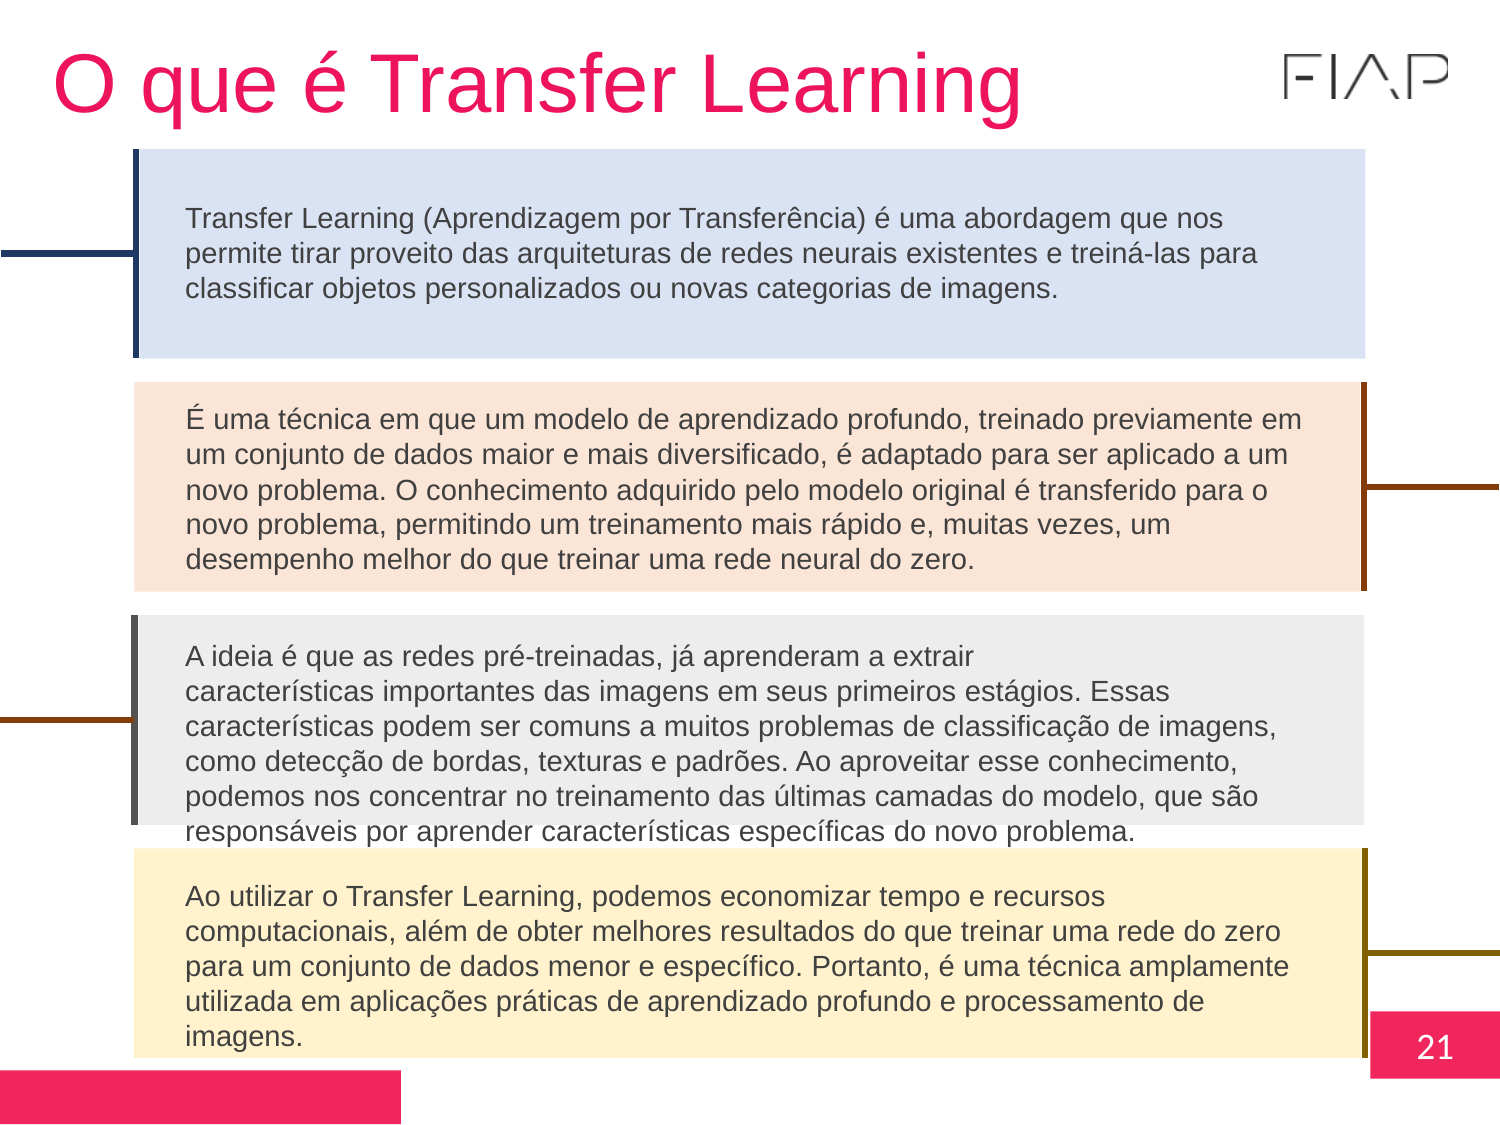

O que é Transfer Learning

Transfer Learning (Aprendizagem por Transferência) é uma abordagem que nos permite tirar proveito das arquiteturas de redes neurais existentes e treiná-las para classificar objetos personalizados ou novas categorias de imagens.

É uma técnica em que um modelo de aprendizado profundo, treinado previamente em um conjunto de dados maior e mais diversificado, é adaptado para ser aplicado a um novo problema. O conhecimento adquirido pelo modelo original é transferido para o novo problema, permitindo um treinamento mais rápido e, muitas vezes, um desempenho melhor do que treinar uma rede neural do zero.

A ideia é que as redes pré-treinadas, já aprenderam a extrair características importantes das imagens em seus primeiros estágios. Essas características podem ser comuns a muitos problemas de classificação de imagens, como detecção de bordas, texturas e padrões. Ao aproveitar esse conhecimento, podemos nos concentrar no treinamento das últimas camadas do modelo, que são responsáveis por aprender características específicas do novo problema.

Ao utilizar o Transfer Learning, podemos economizar tempo e recursos computacionais, além de obter melhores resultados do que treinar uma rede do zero para um conjunto de dados menor e específico. Portanto, é uma técnica amplamente utilizada em aplicações práticas de aprendizado profundo e processamento de imagens.